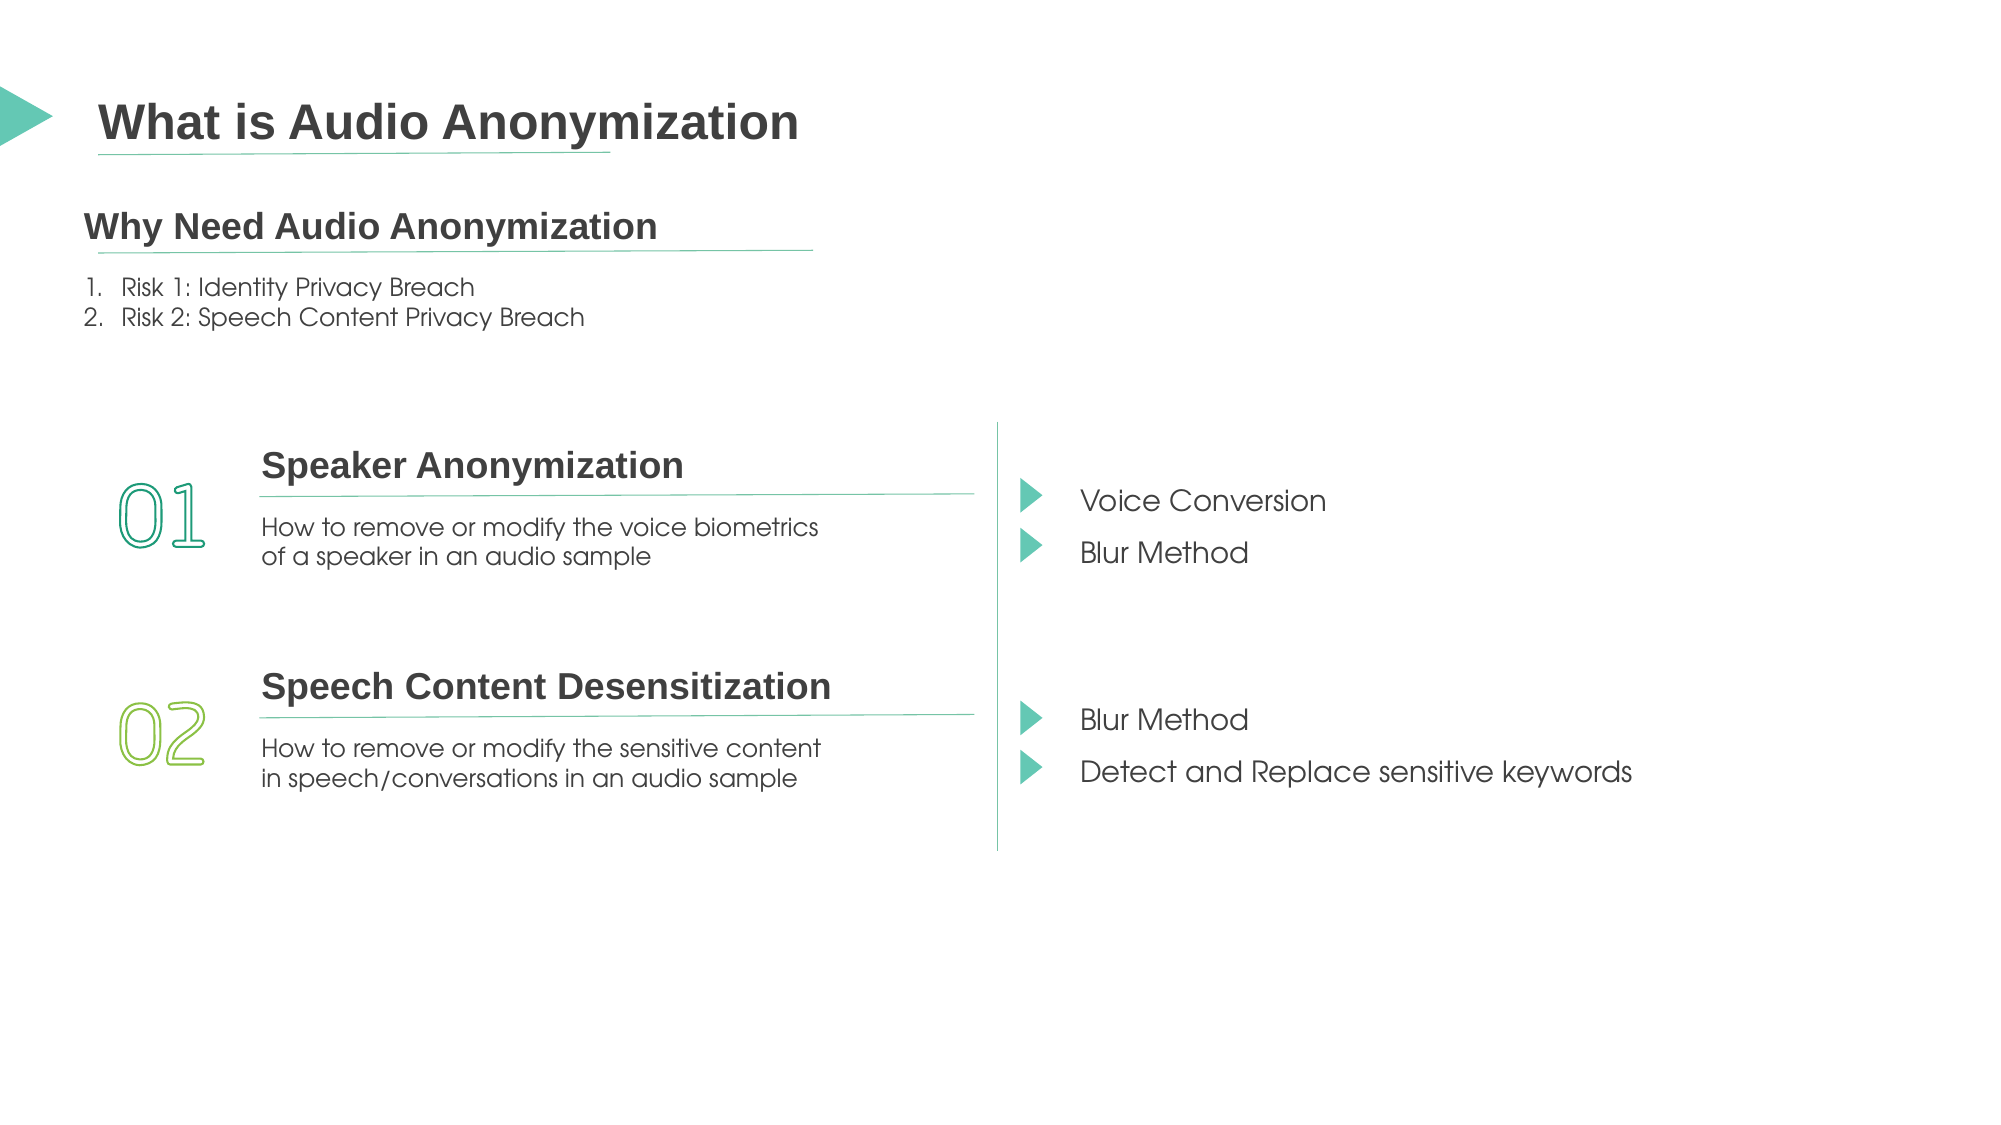

What is Audio Anonymization

Why Need Audio Anonymization

Risk 1: Identity Privacy Breach
Risk 2: Speech Content Privacy Breach

Speaker Anonymization

How to remove or modify the voice biometrics of a speaker in an audio sample

Voice Conversion
Blur Method

Speech Content Desensitization

How to remove or modify the sensitive content in speech/conversations in an audio sample

Blur Method
Detect and Replace sensitive keywords